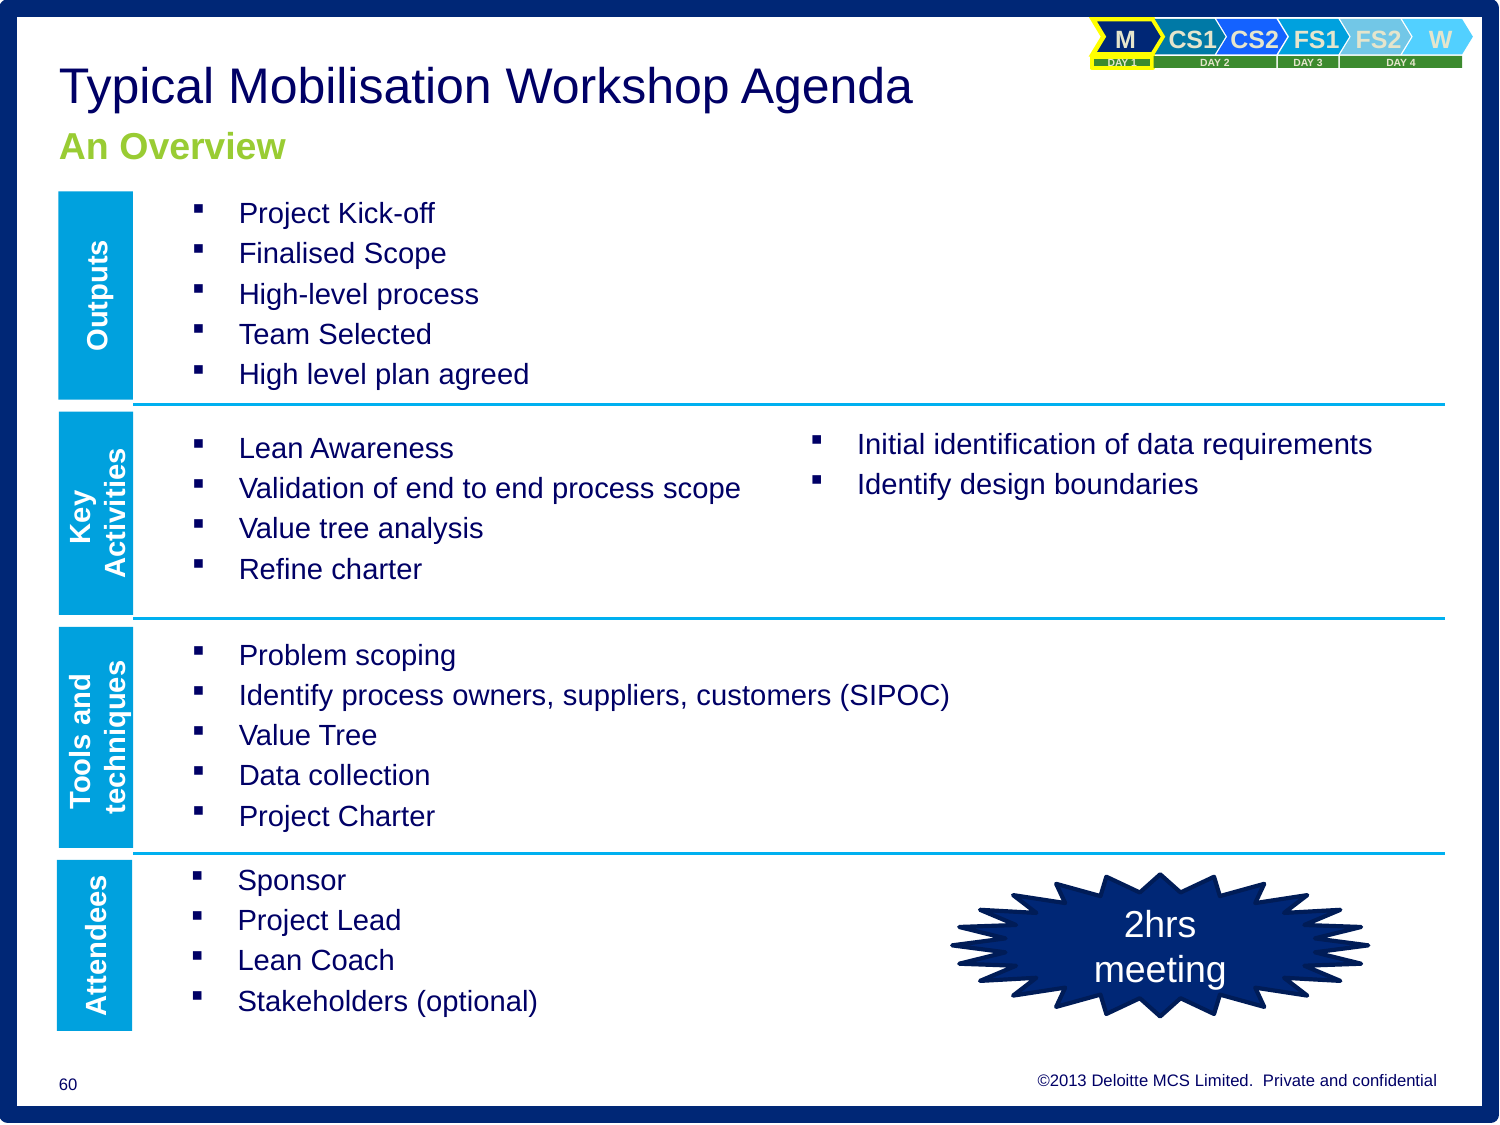

# Typical Mobilisation Workshop Agenda An Overview
Outputs
Project Kick-off
Finalised Scope
High-level process
Team Selected
High level plan agreed
Lean Awareness
Validation of end to end process scope
Value tree analysis
Refine charter
Key
Activities
Initial identification of data requirements
Identify design boundaries
Problem scoping
Identify process owners, suppliers, customers (SIPOC)
Value Tree
Data collection
Project Charter
Tools and
techniques
Sponsor
Project Lead
Lean Coach
Stakeholders (optional)
Attendees
2hrs meeting
60